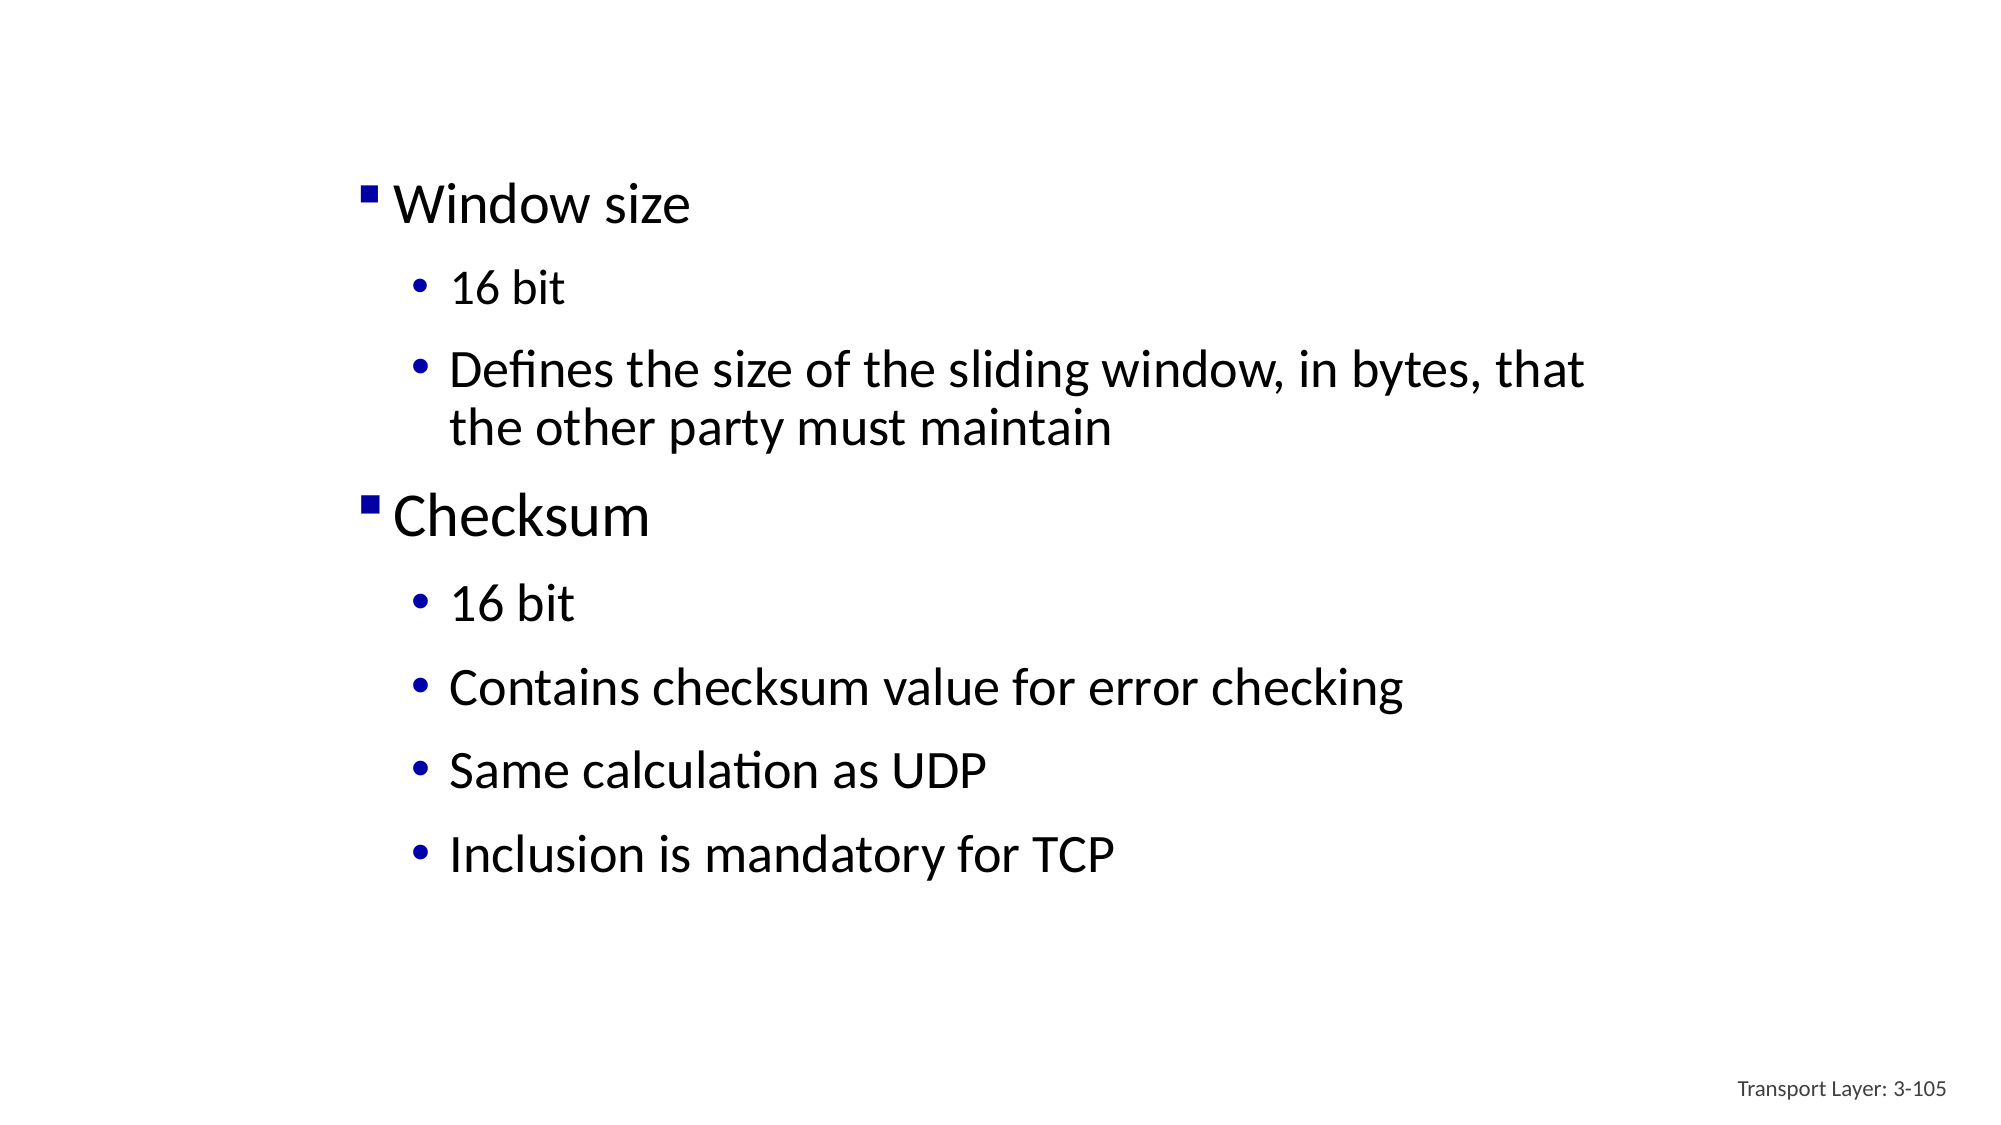

Window size
16 bit
Defines the size of the sliding window, in bytes, that the other party must maintain
Checksum
16 bit
Contains checksum value for error checking
Same calculation as UDP
Inclusion is mandatory for TCP
Transport Layer: 3-105